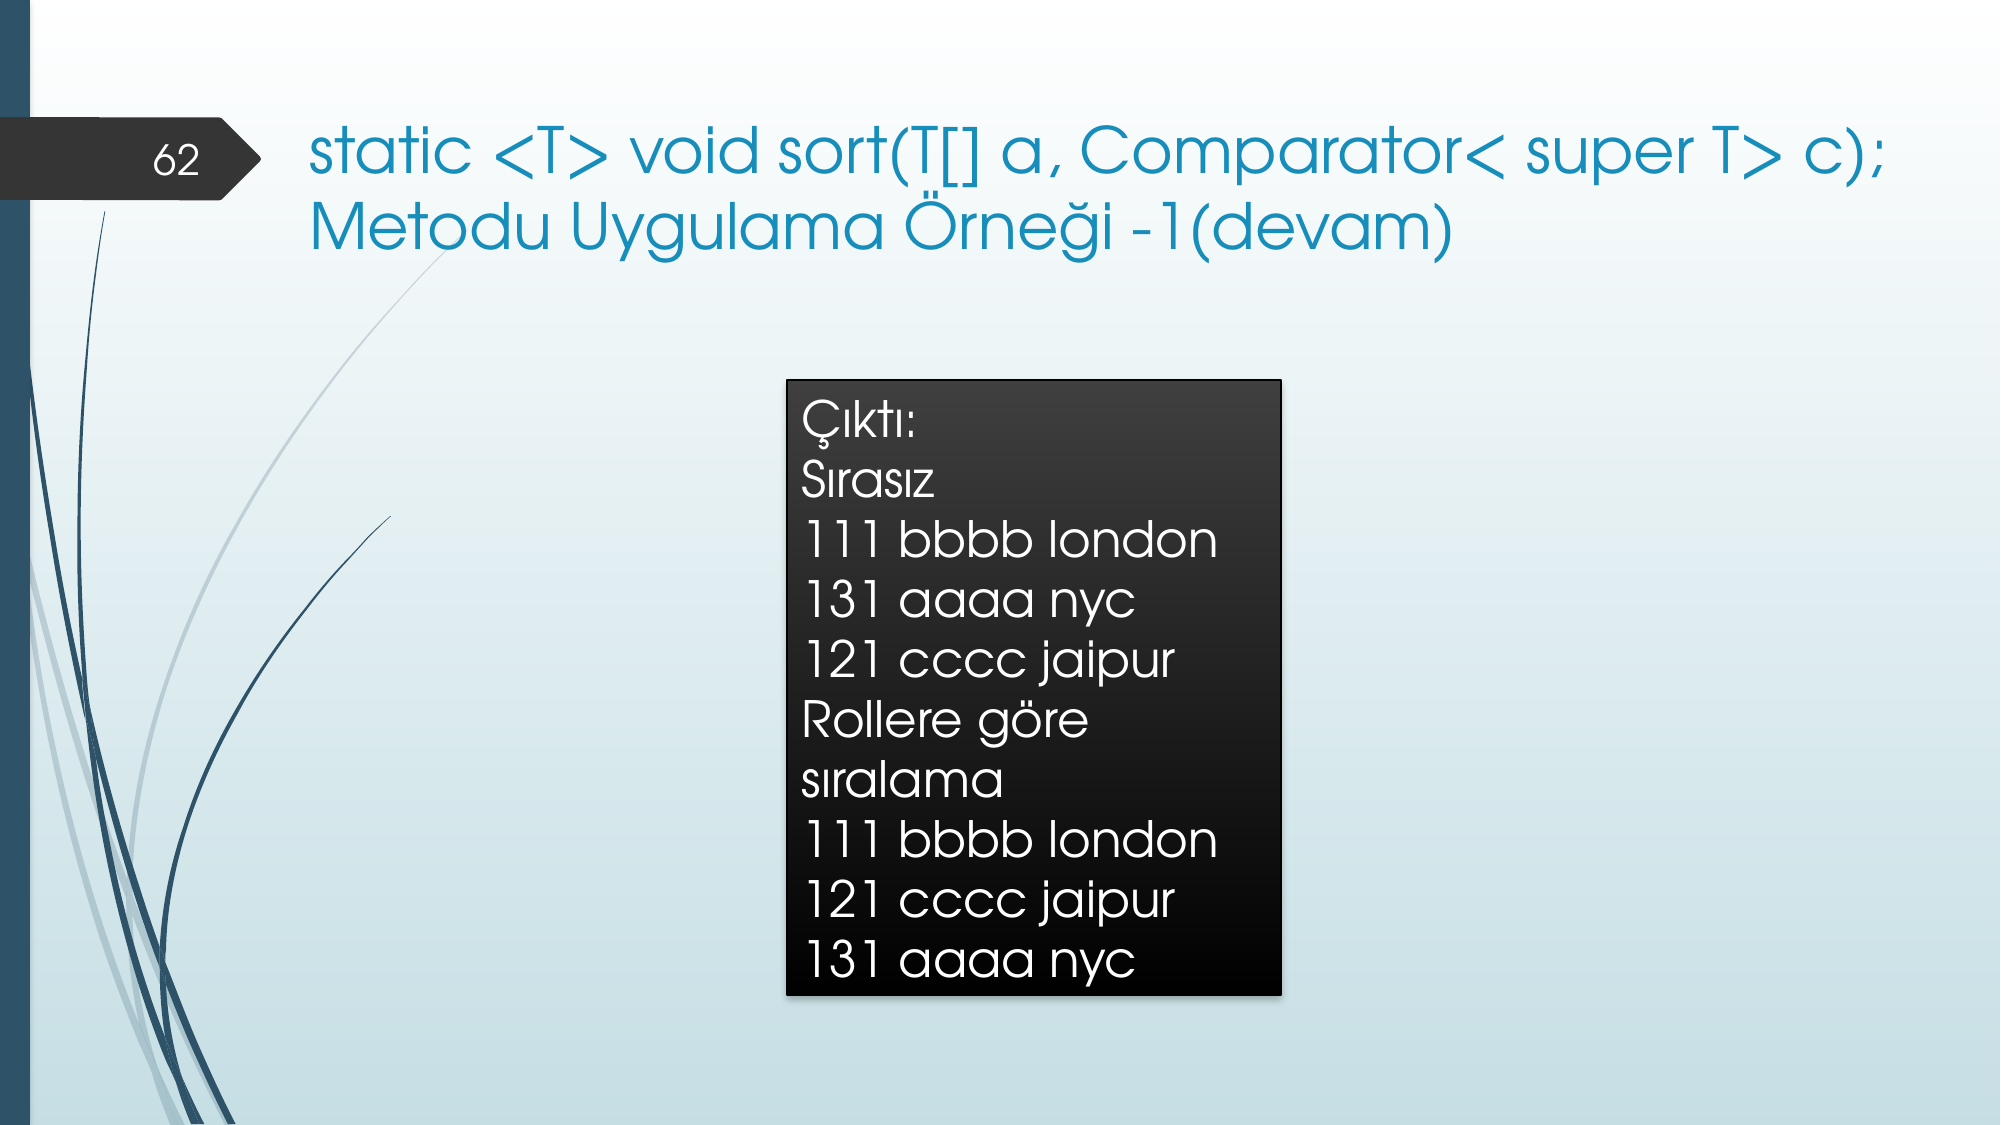

# static <T> void sort(T[] a, Comparator< super T> c); Metodu Uygulama Örneği -1(devam)
62
Çıktı:
Sırasız
111 bbbb london
131 aaaa nyc
121 cccc jaipur
Rollere göre sıralama
111 bbbb london
121 cccc jaipur
131 aaaa nyc